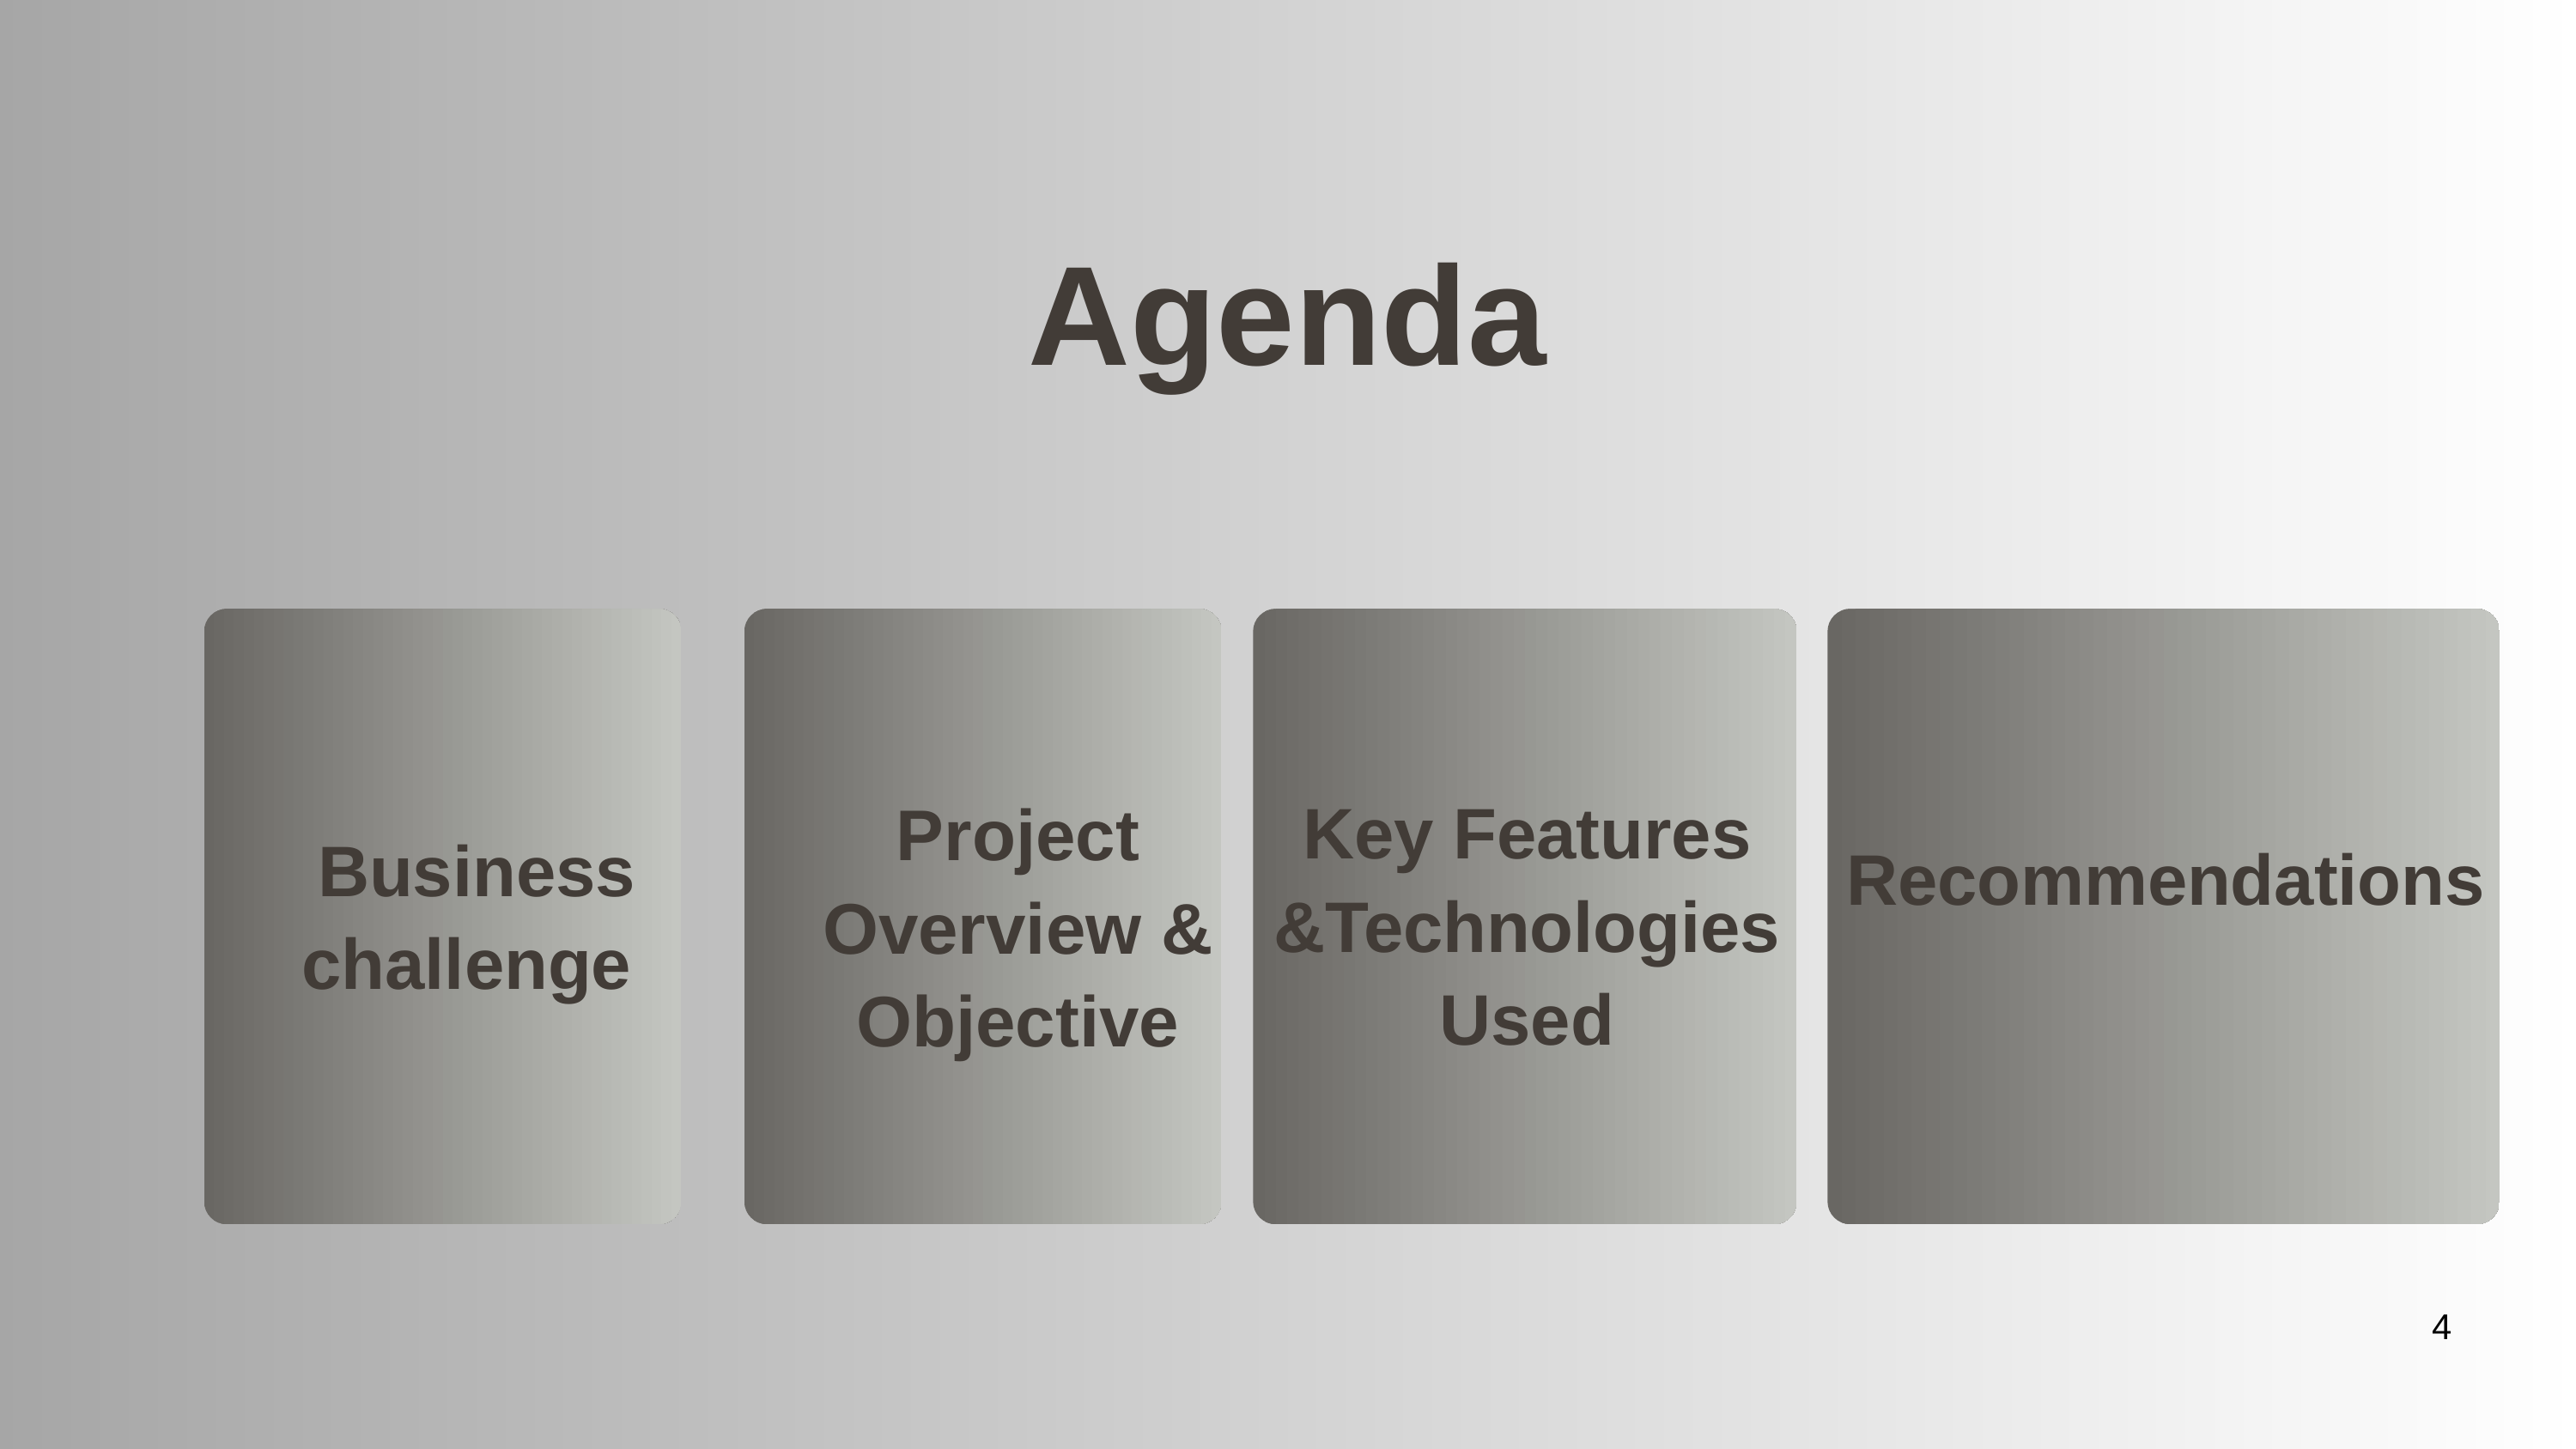

Agenda

Key Features &Technologies Used

Project Overview & Objective

Business challenge
Recommendations

4